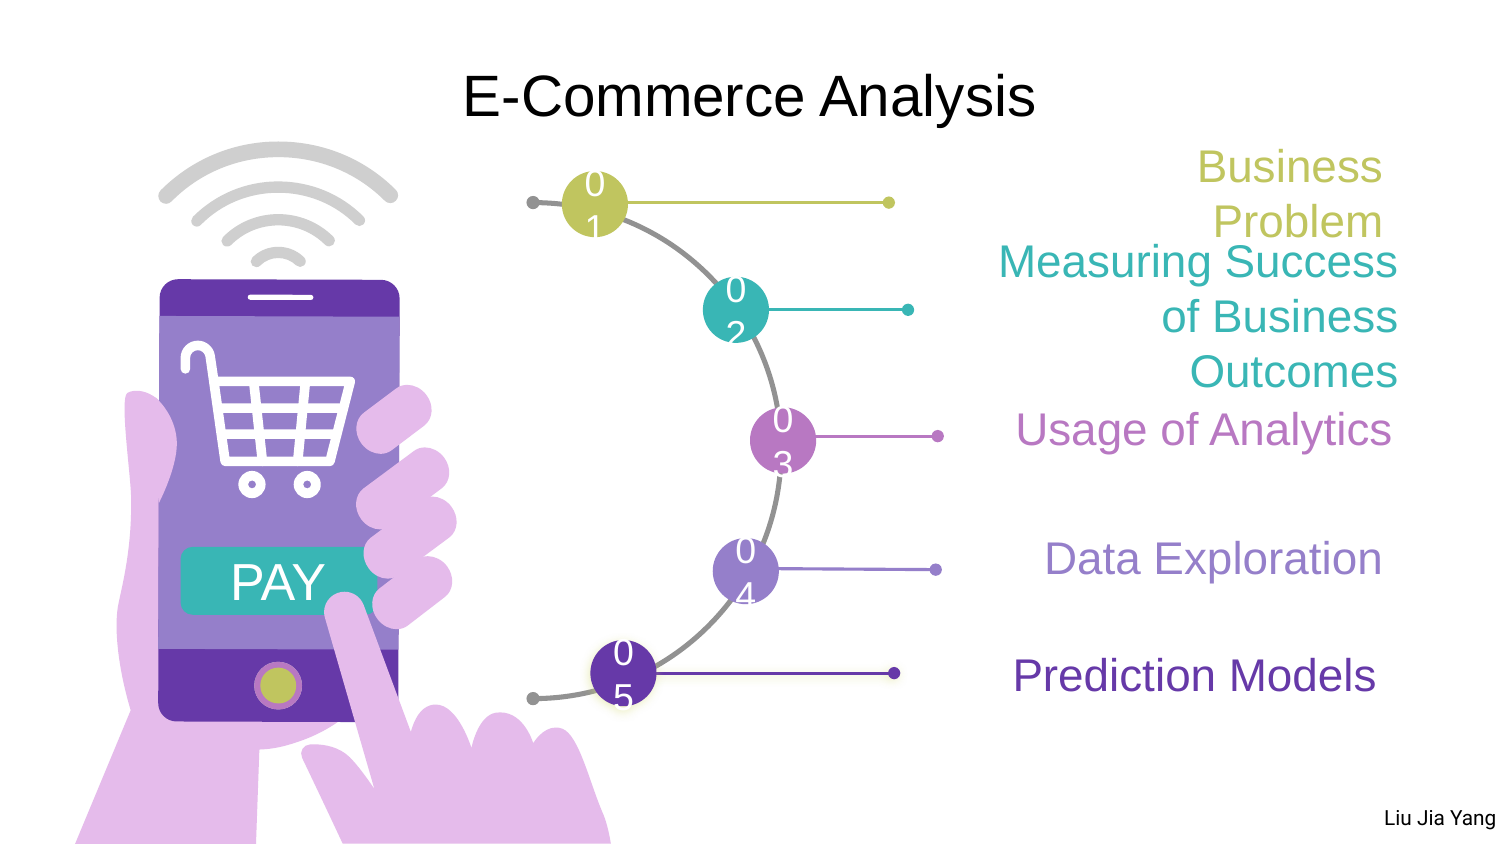

# E-Commerce Analysis

Business Problem
01

02
03
04

Measuring Success of Business Outcomes

Usage of Analytics

Data Exploration

PAY

Prediction Models
05

Liu Jia Yang